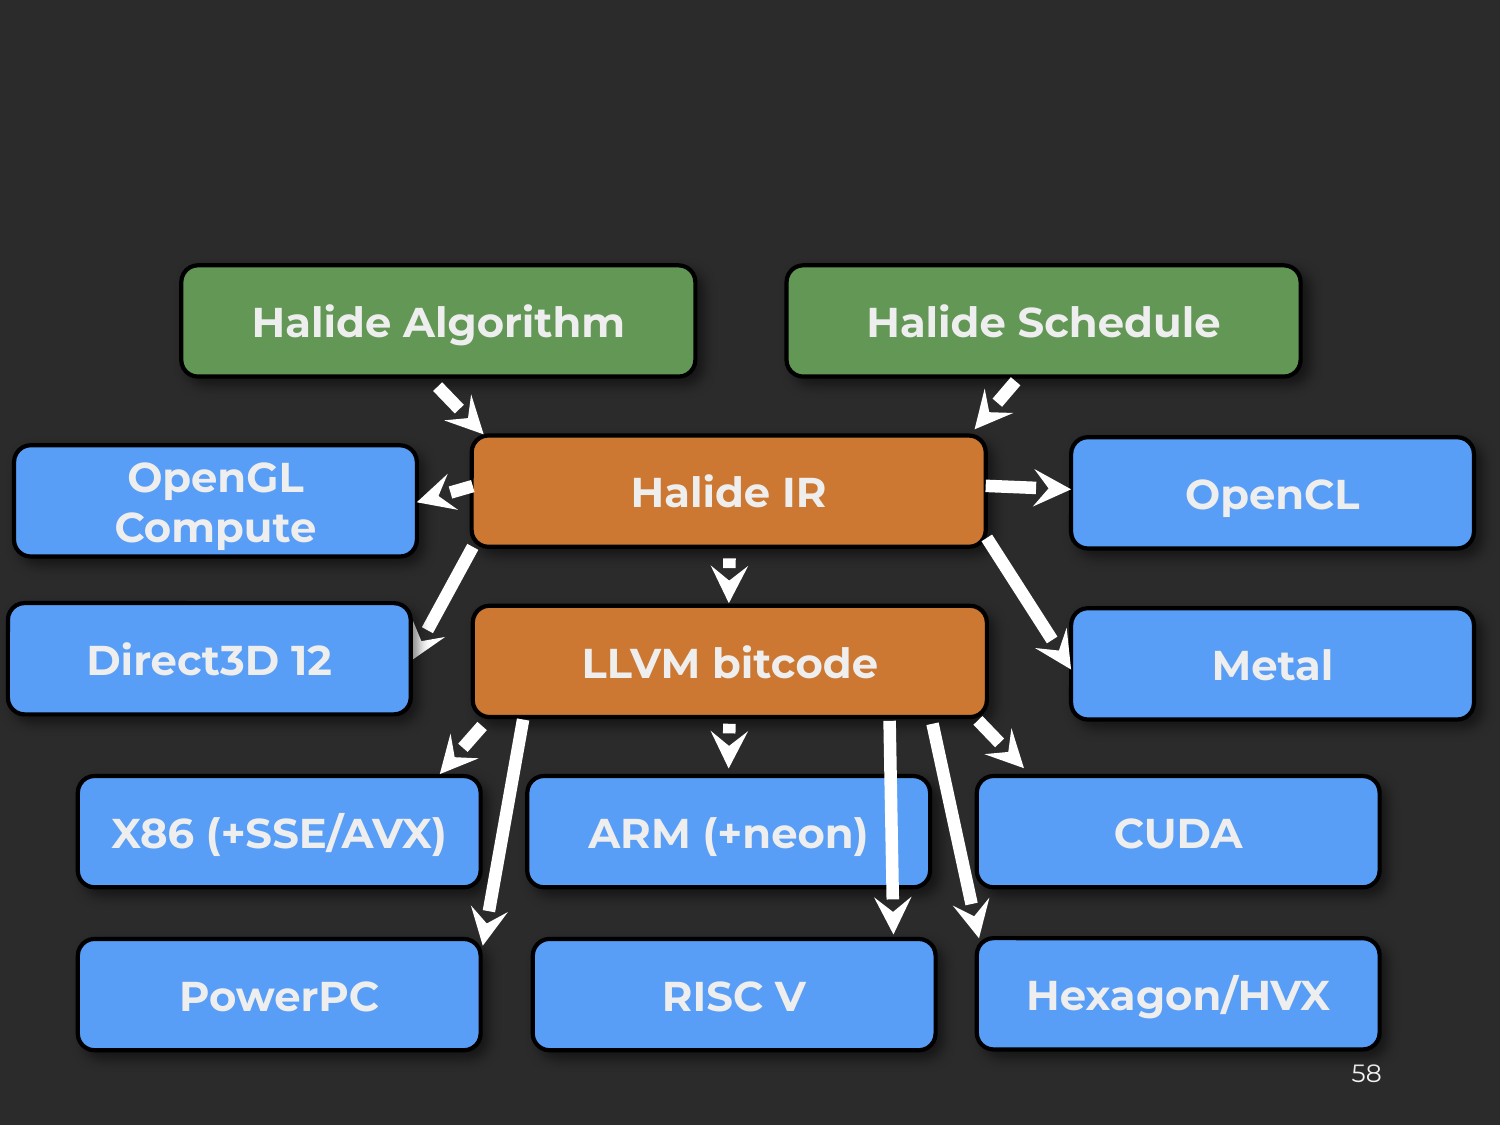

Halide Algorithm
Halide Schedule

Halide IR
OpenCL
OpenGL Compute

Direct3D 12
LLVM bitcode
Metal

X86 (+SSE/AVX)
ARM (+neon)
CUDA
Hexagon/HVX
PowerPC
RISC V
58